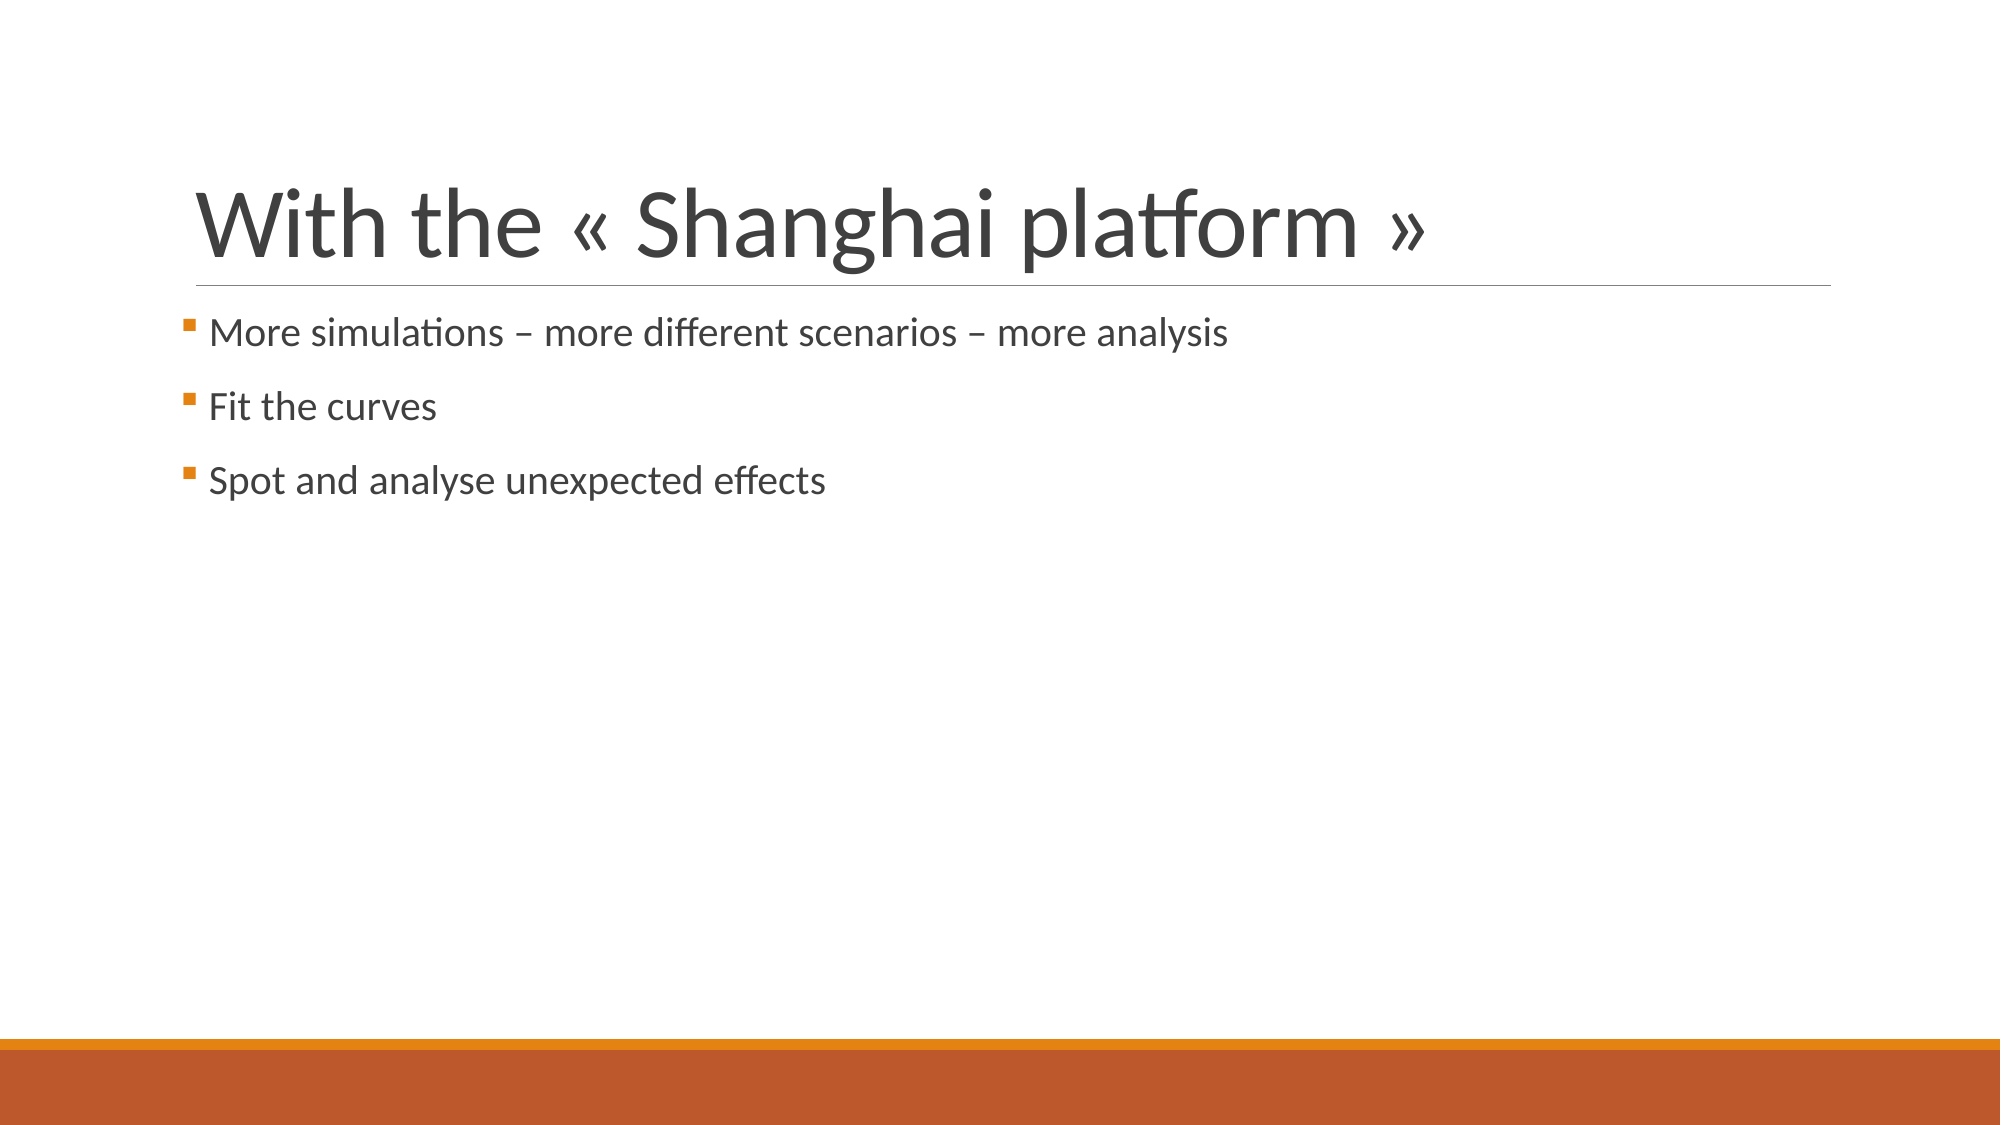

# With the « Shanghai platform »
 More simulations – more different scenarios – more analysis
 Fit the curves
 Spot and analyse unexpected effects